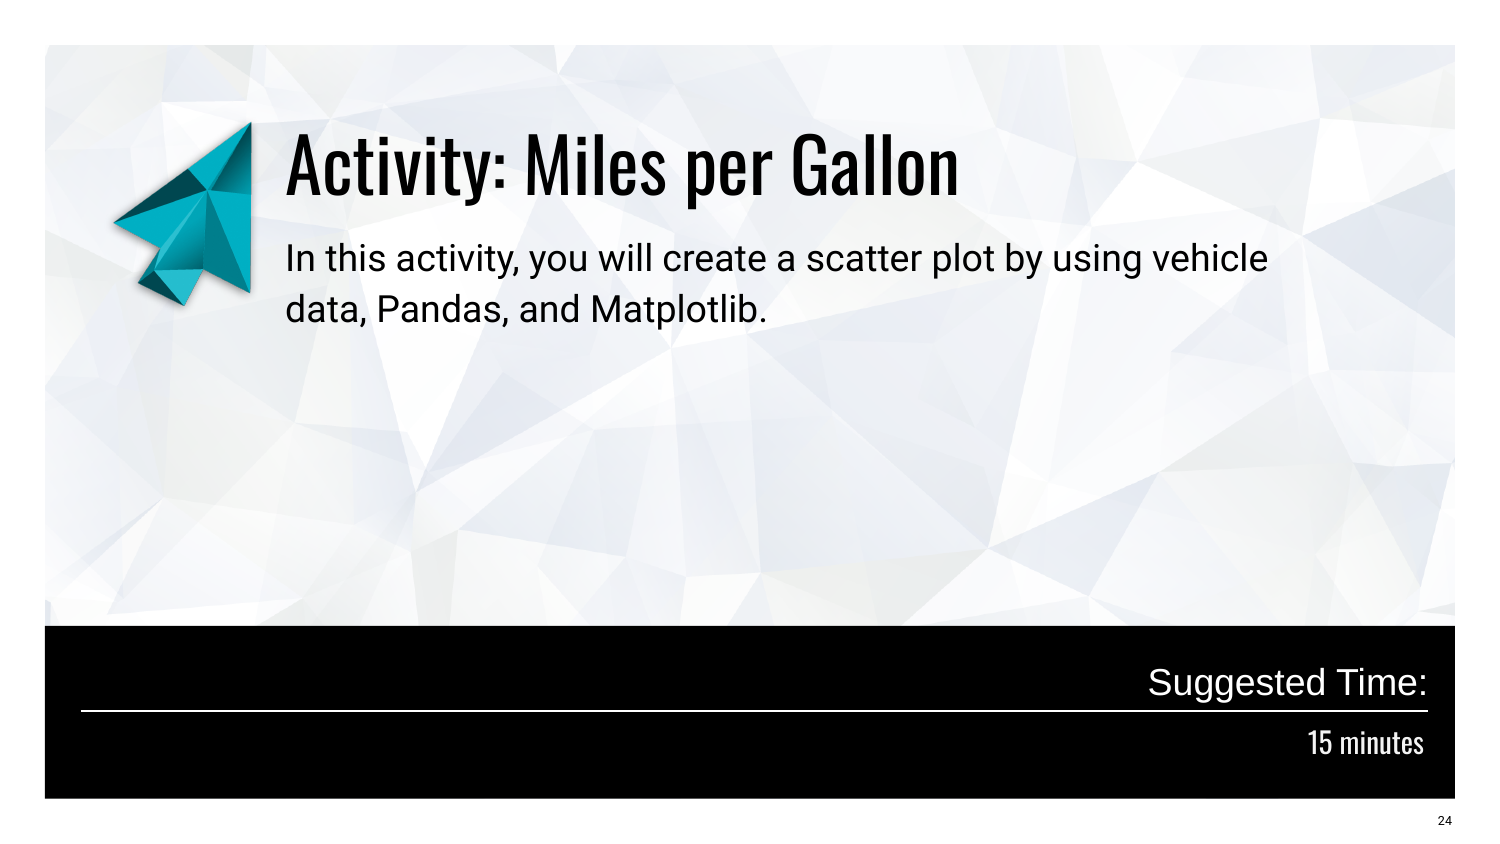

# Activity: Miles per Gallon
In this activity, you will create a scatter plot by using vehicle data, Pandas, and Matplotlib.

15 minutes